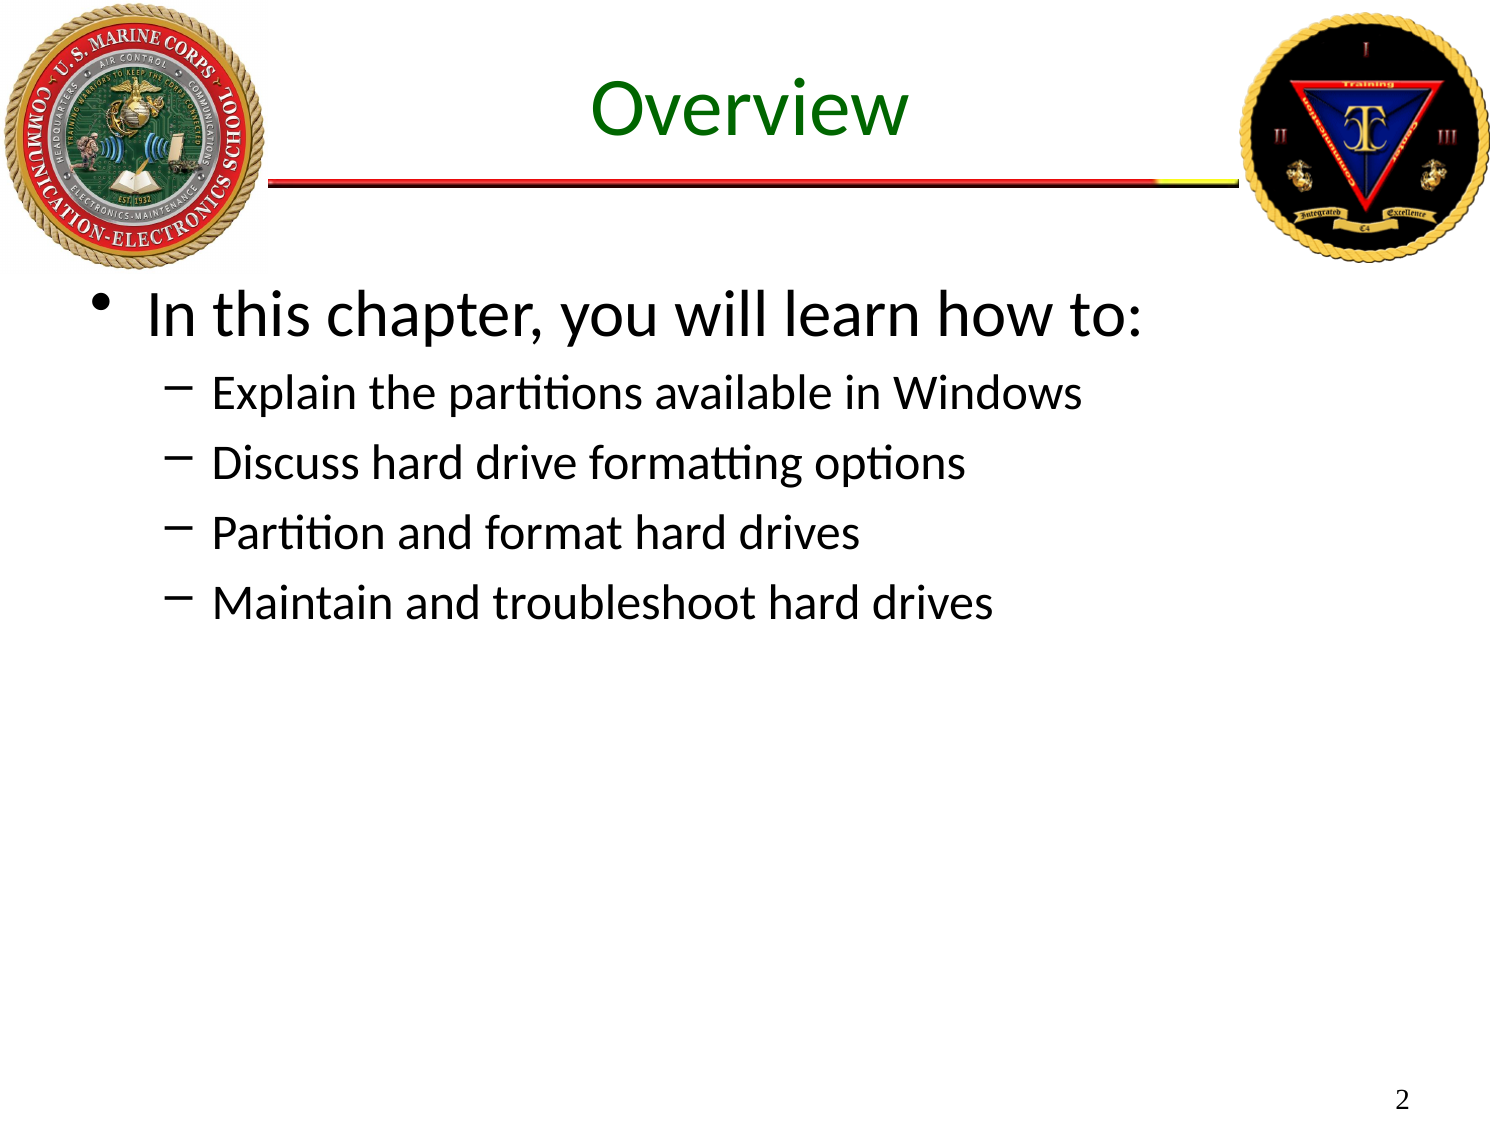

# Overview
In this chapter, you will learn how to:
Explain the partitions available in Windows
Discuss hard drive formatting options
Partition and format hard drives
Maintain and troubleshoot hard drives